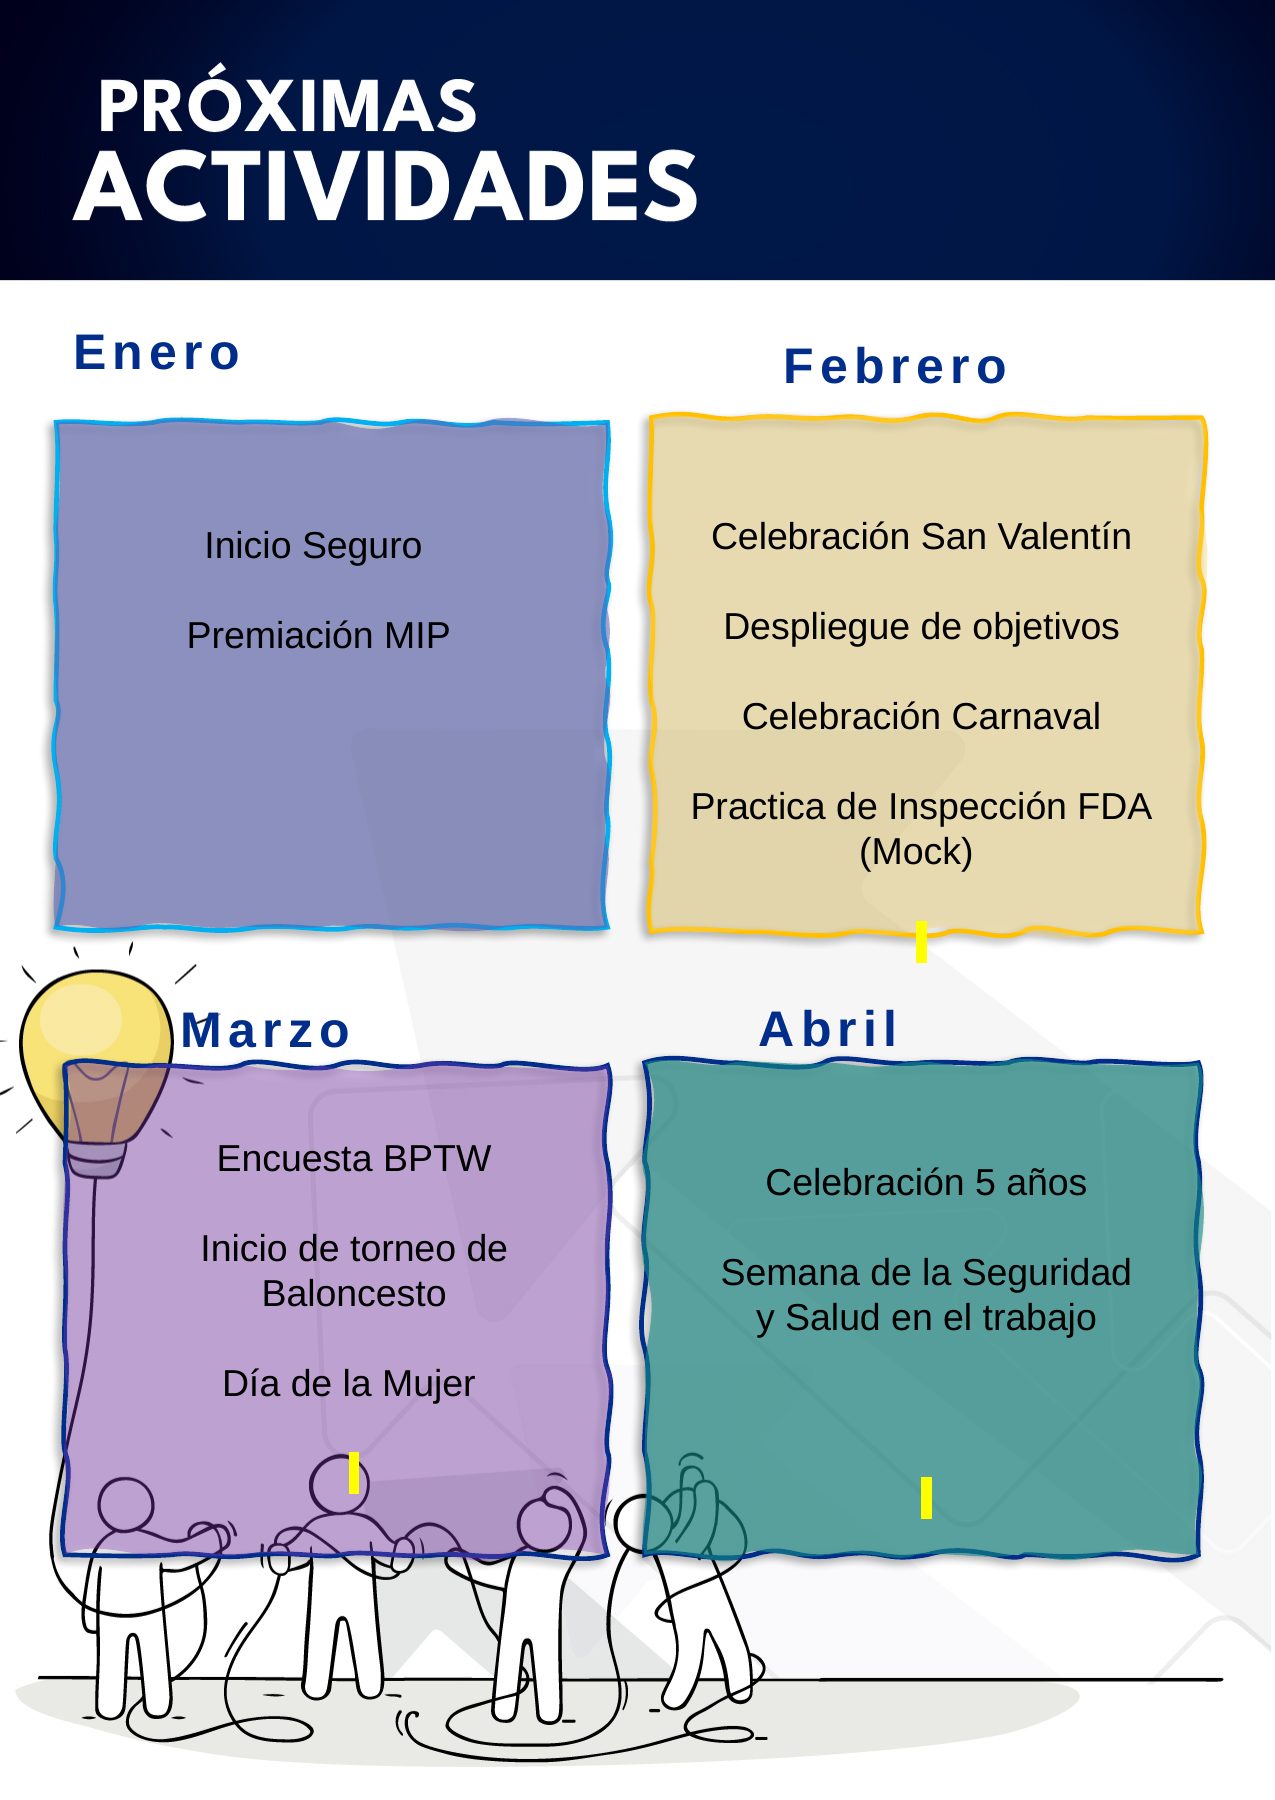

Enero
Febrero

Celebración San Valentín

Despliegue de objetivos

Celebración Carnaval

Practica de Inspección FDA
(Mock)

Inicio Seguro

Premiación MIP

Abril
Marzo

Encuesta BPTW

Inicio de torneo de Baloncesto

Día de la Mujer

Celebración 5 años

Semana de la Seguridad y Salud en el trabajo